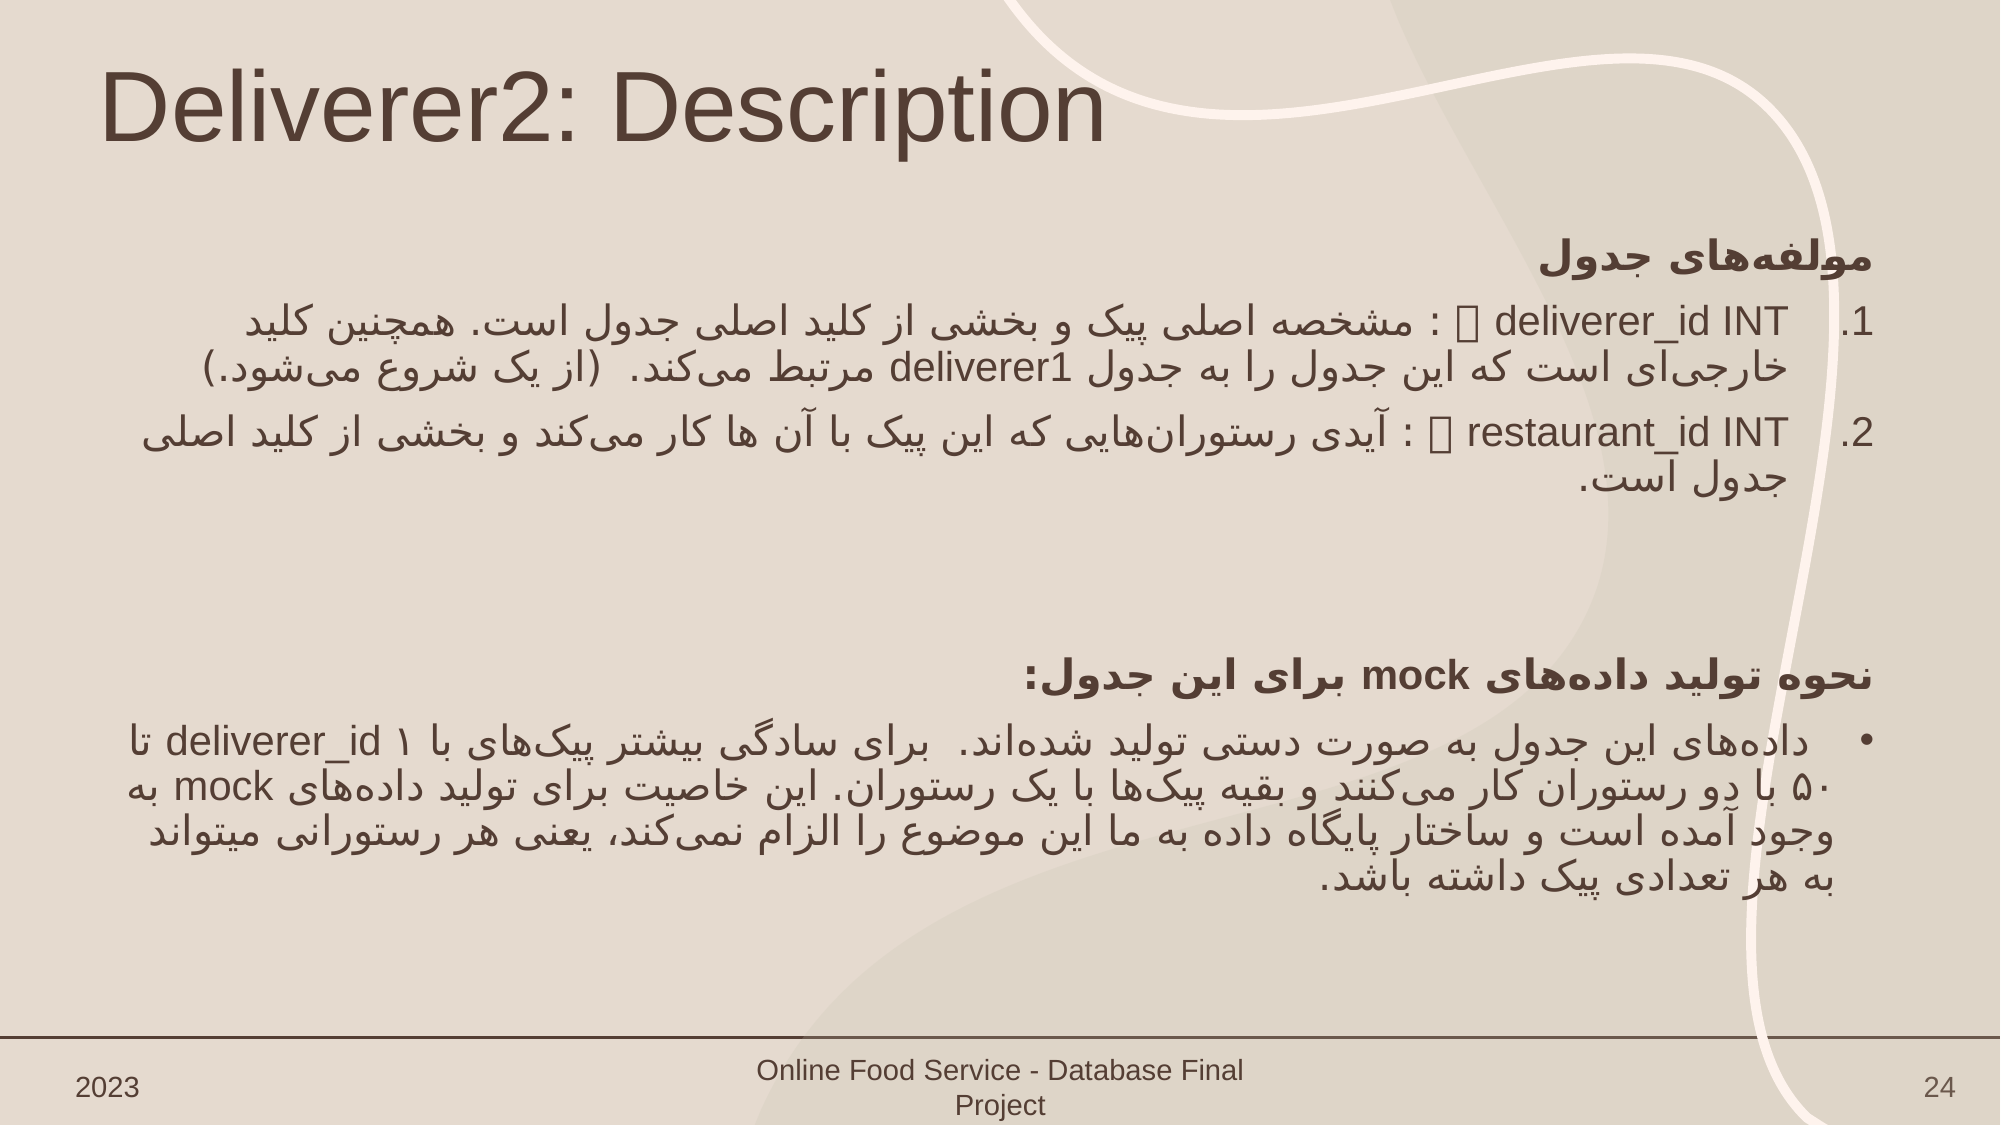

# Deliverer2: Description
مولفه‌های جدول
deliverer_id INT 🗝 : مشخصه اصلی پیک و بخشی از کلید اصلی جدول است. همچنین کلید خارجی‌ای است که این جدول را به جدول deliverer1 مرتبط می‌کند.  (از یک شروع می‌شود.)
restaurant_id INT 🗝 : آیدی رستوران‌هایی که این پیک با آن ها کار می‌کند و بخشی از کلید اصلی جدول است.

نحوه تولید داده‌های mock برای این جدول:
  داده‌های این جدول به صورت دستی تولید شده‌اند.  برای سادگی بیشتر پیک‌های با deliverer_id ۱ تا ۵۰ با دو رستوران کار می‌کنند و بقیه پیک‌ها با یک رستوران. این خاصیت برای تولید داده‌های mock به وجود آمده است و ساختار پایگاه داده به ما این موضوع را الزام نمی‌کند، یعنی هر رستورانی میتواند به هر تعدادی پیک داشته باشد.
2023
Online Food Service - Database Final Project
24